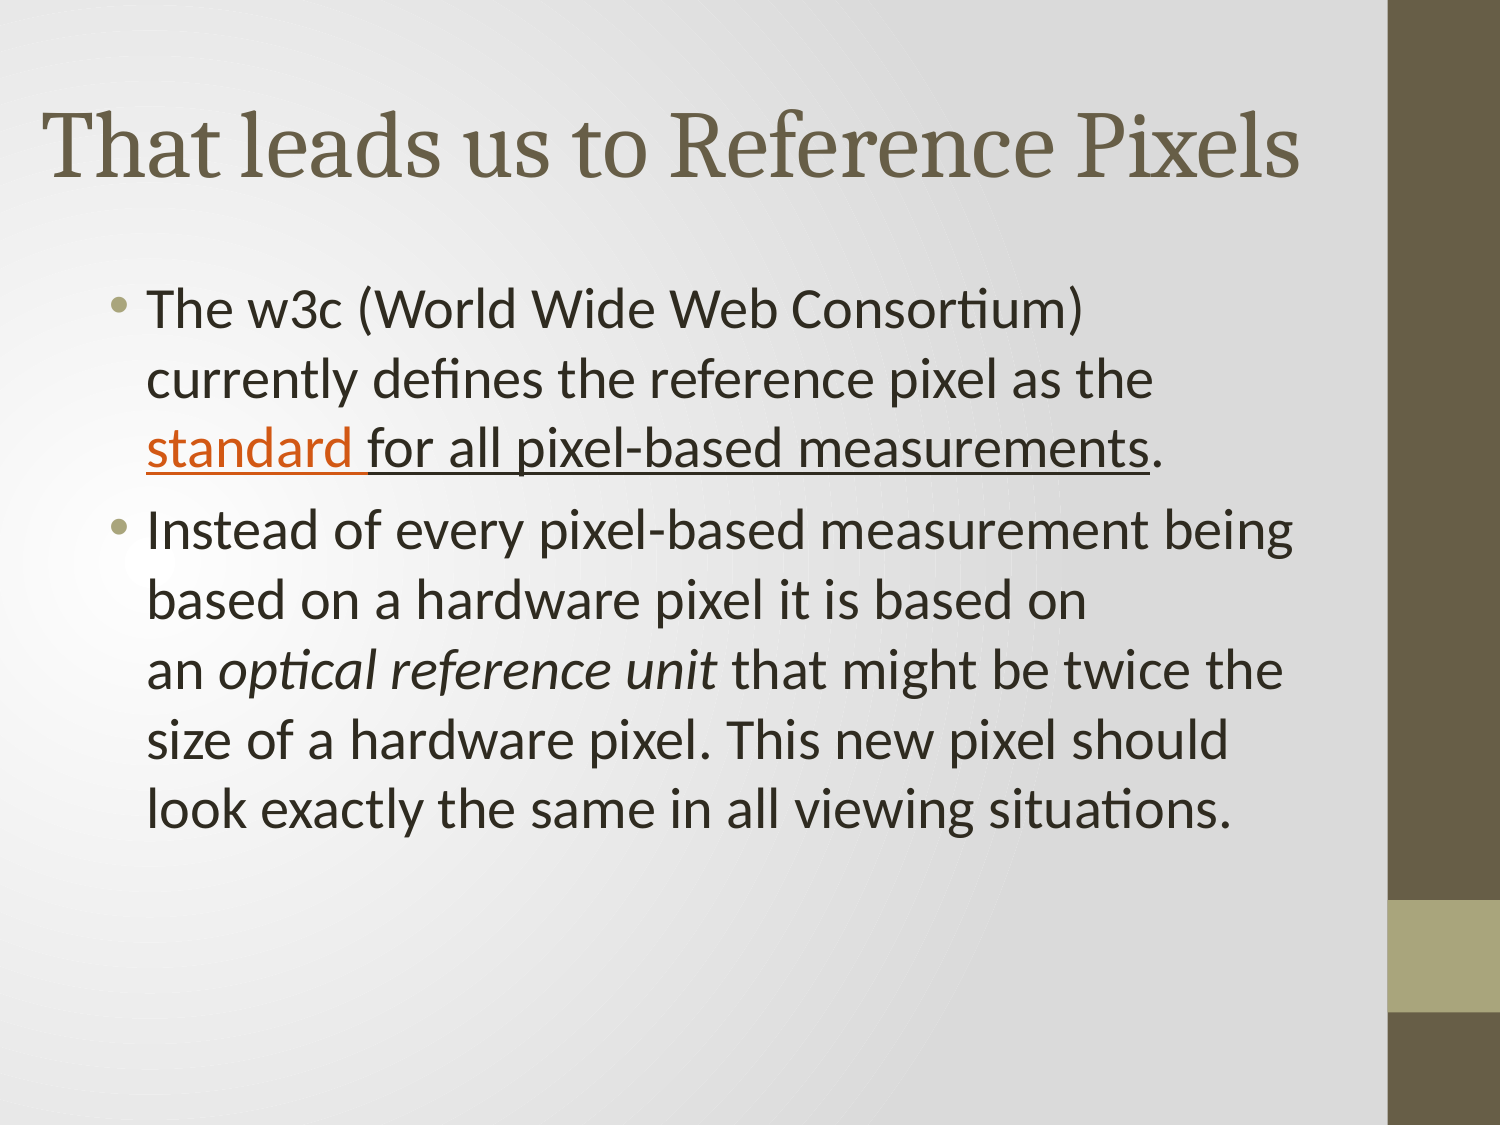

# That leads us to Reference Pixels
The w3c (World Wide Web Consortium) currently defines the reference pixel as the standard for all pixel-based measurements.
Instead of every pixel-based measurement being based on a hardware pixel it is based on an optical reference unit that might be twice the size of a hardware pixel. This new pixel should look exactly the same in all viewing situations.